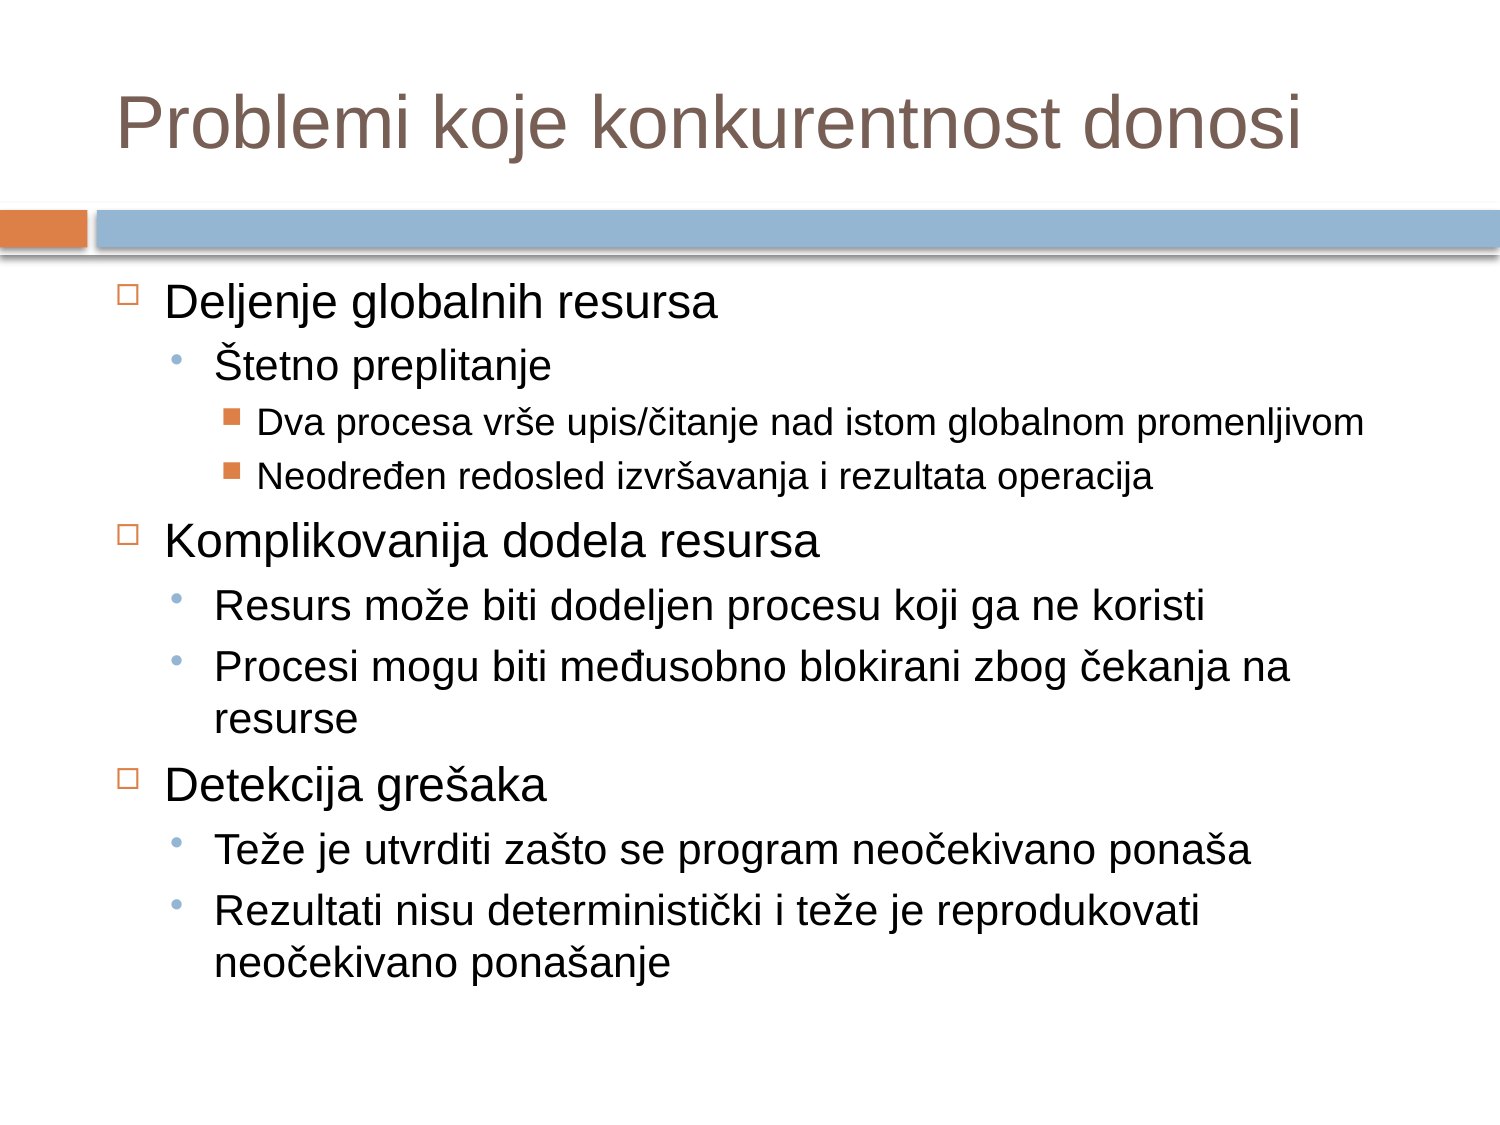

# Problemi koje konkurentnost donosi
Deljenje globalnih resursa
Štetno preplitanje
Dva procesa vrše upis/čitanje nad istom globalnom promenljivom
Neodređen redosled izvršavanja i rezultata operacija
Komplikovanija dodela resursa
Resurs može biti dodeljen procesu koji ga ne koristi
Procesi mogu biti međusobno blokirani zbog čekanja na resurse
Detekcija grešaka
Teže je utvrditi zašto se program neočekivano ponaša
Rezultati nisu deterministički i teže je reprodukovati neočekivano ponašanje